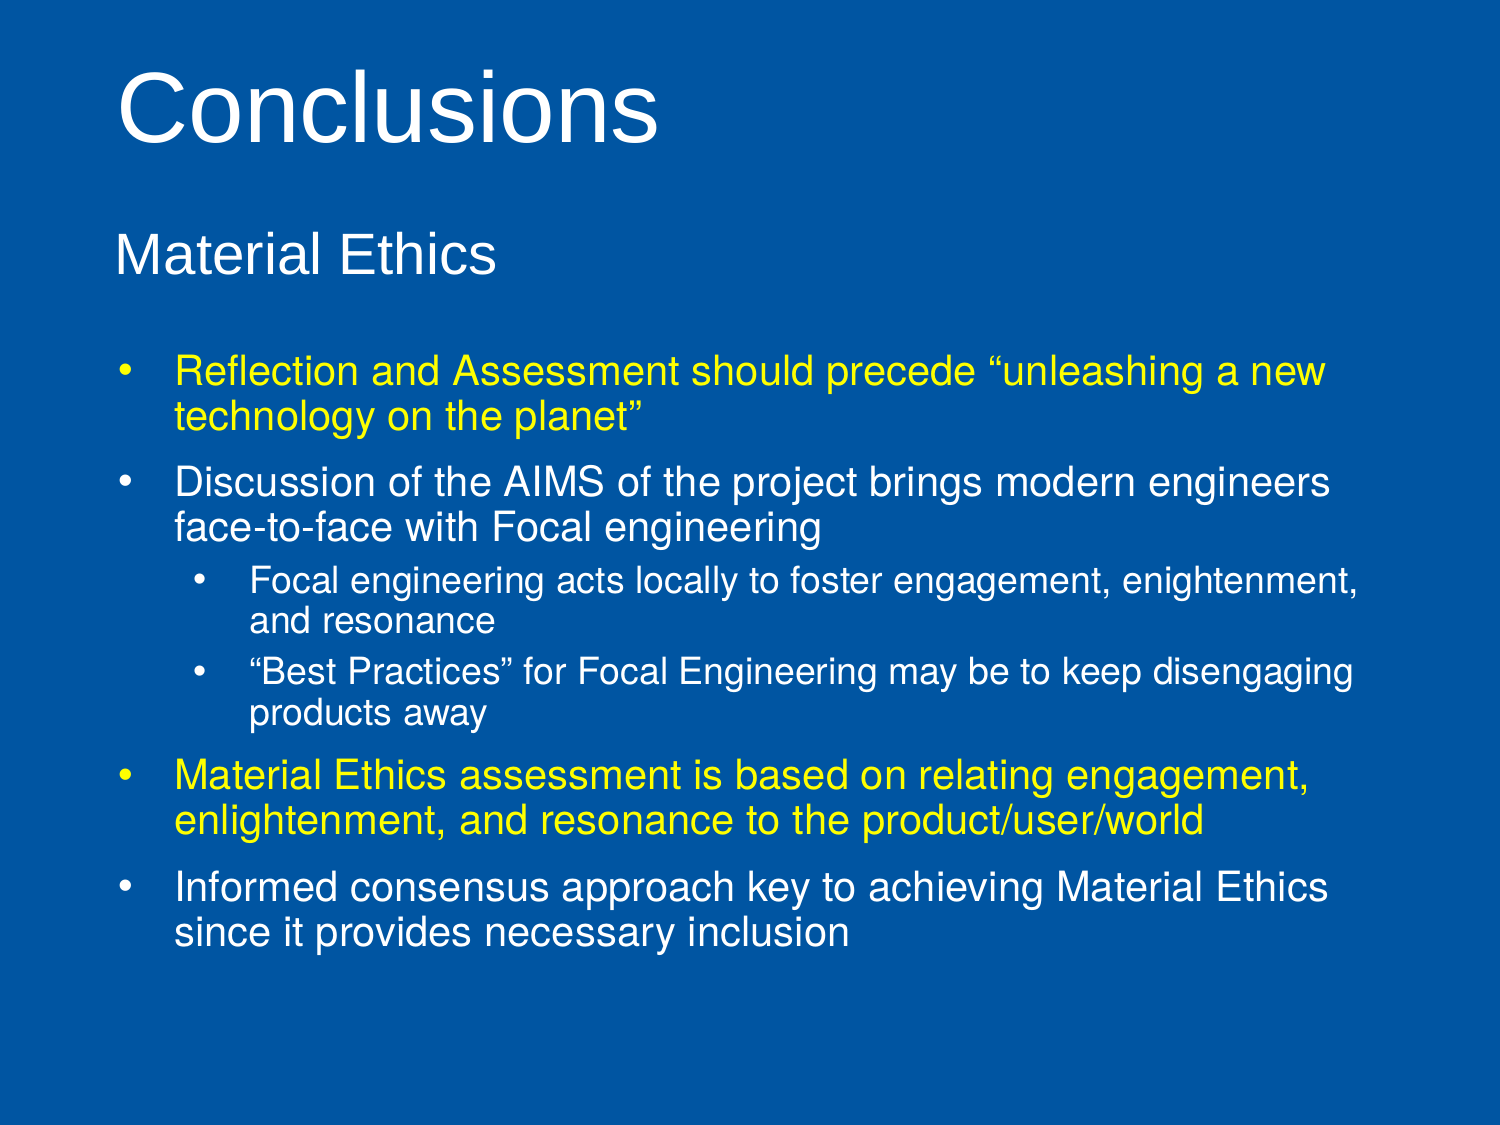

# Conclusions
Material Ethics
Reflection and Assessment should precede “unleashing a new technology on the planet”
Discussion of the AIMS of the project brings modern engineers face-to-face with Focal engineering
Focal engineering acts locally to foster engagement, enightenment, and resonance
“Best Practices” for Focal Engineering may be to keep disengaging products away
Material Ethics assessment is based on relating engagement, enlightenment, and resonance to the product/user/world
Informed consensus approach key to achieving Material Ethics since it provides necessary inclusion